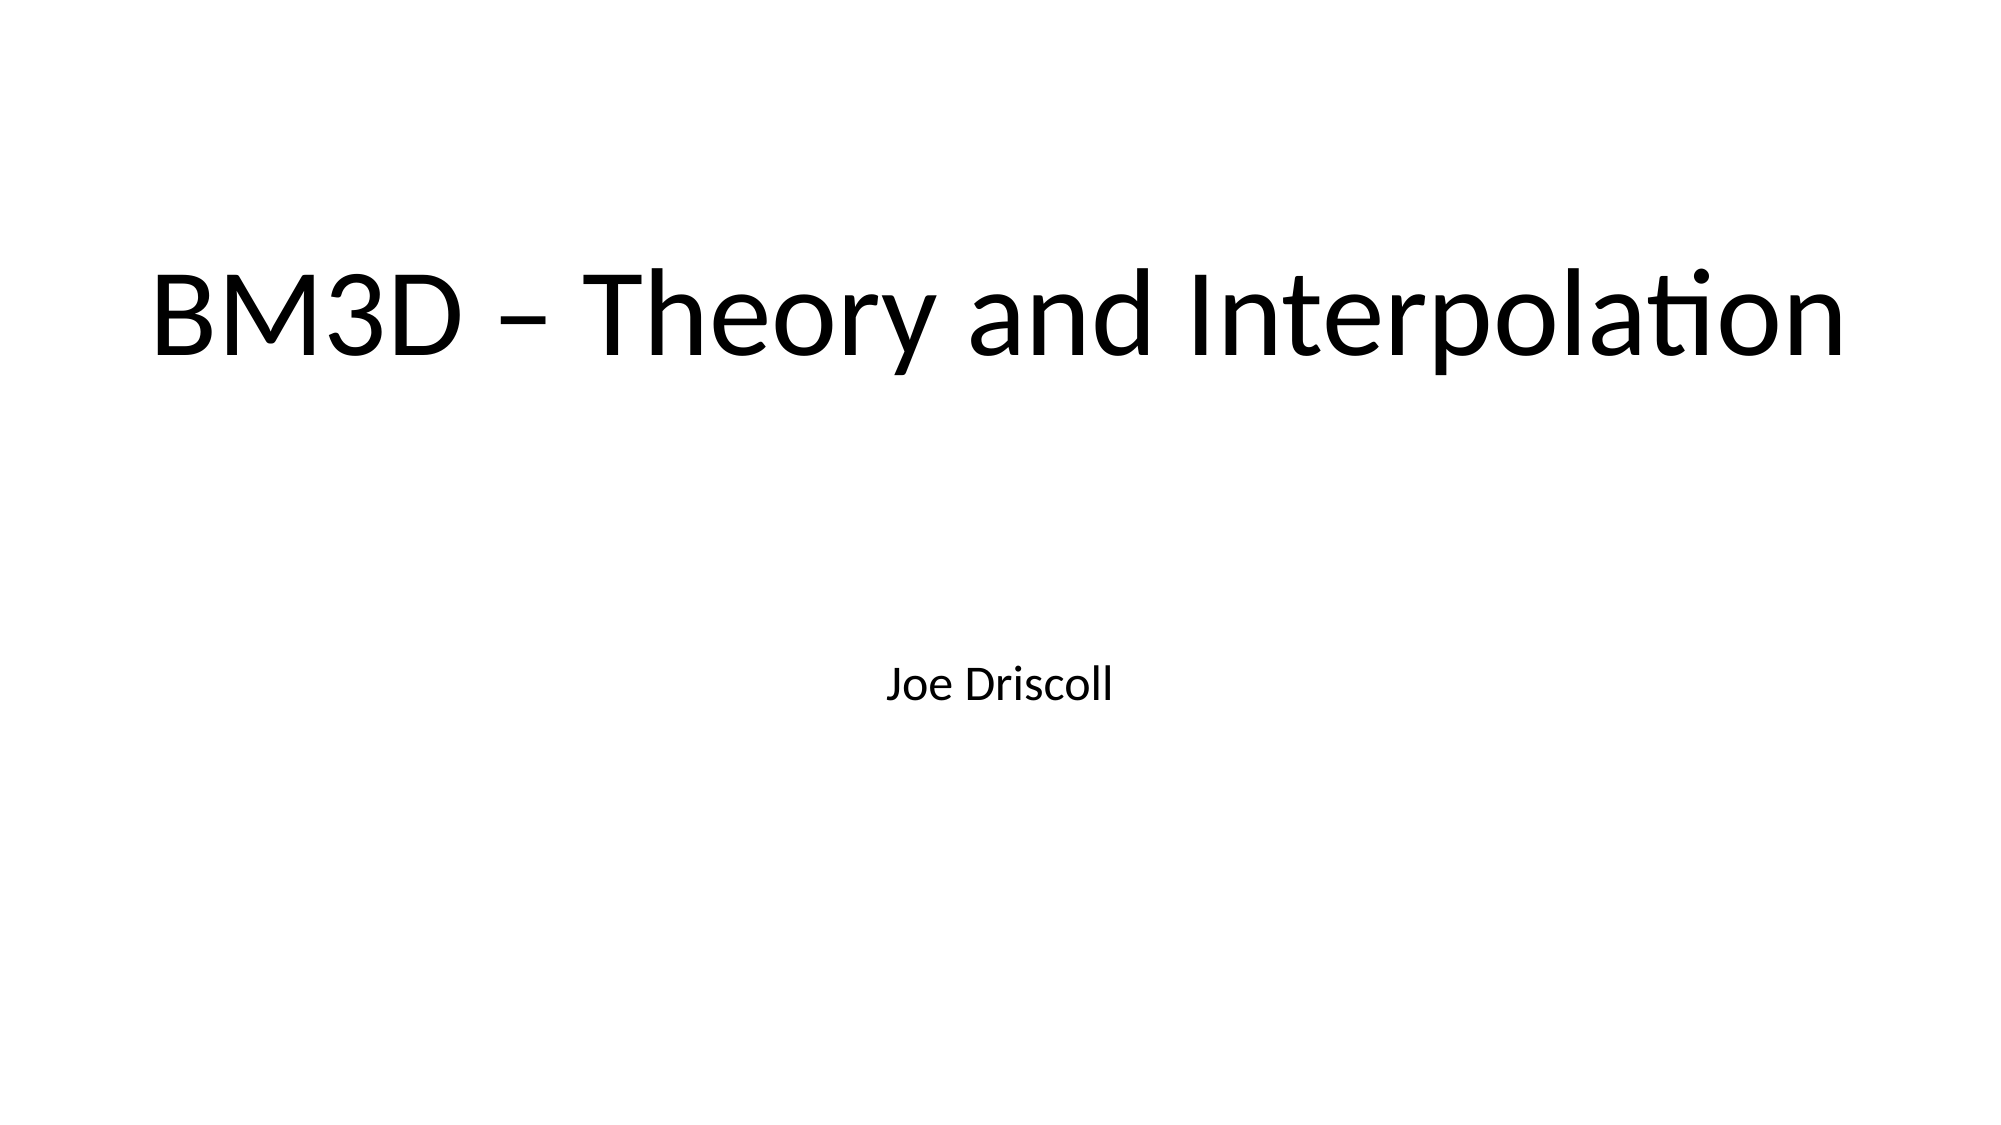

# BM3D – Theory and Interpolation
Joe Driscoll